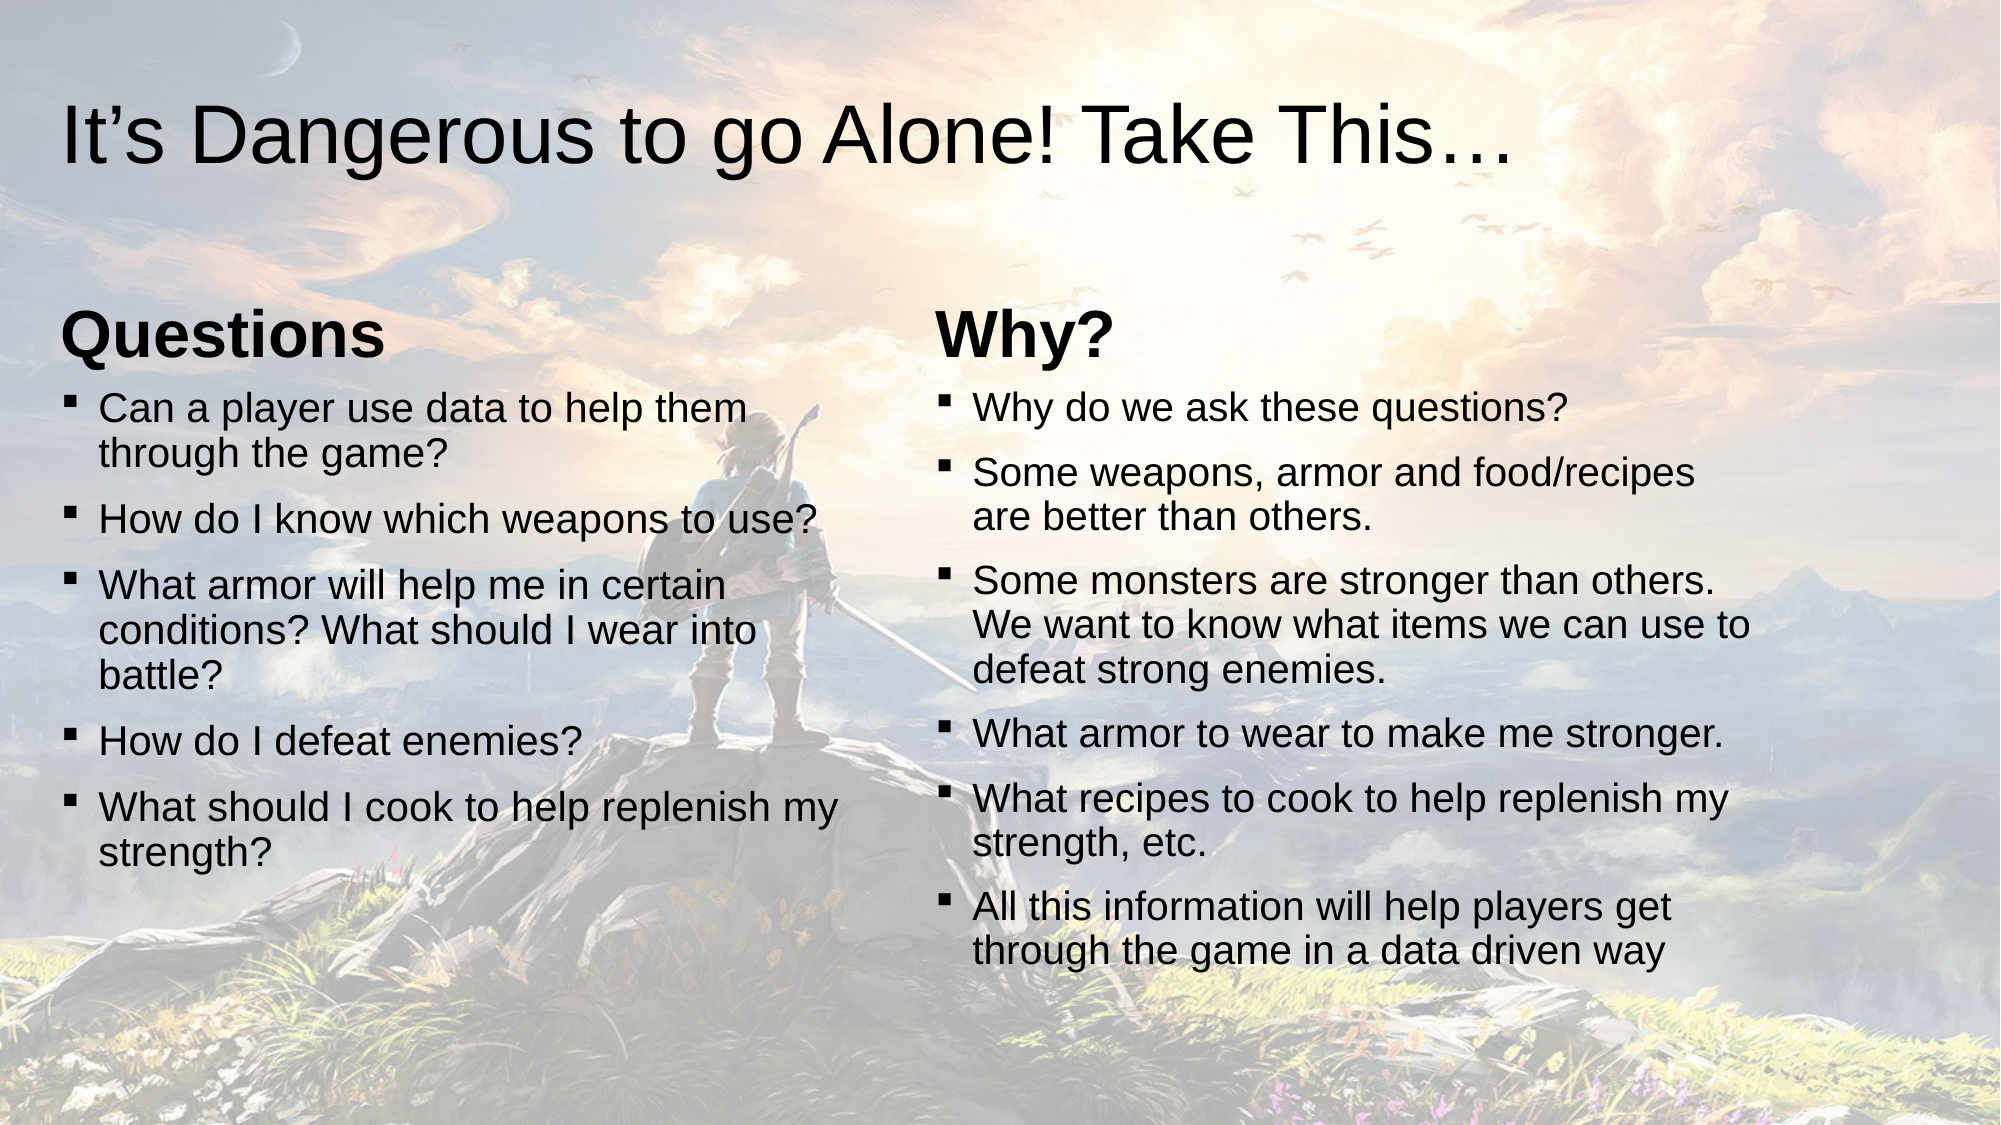

# It’s Dangerous to go Alone! Take This…
Questions
Why?
Can a player use data to help them through the game?
How do I know which weapons to use?
What armor will help me in certain conditions? What should I wear into battle?
How do I defeat enemies?
What should I cook to help replenish my strength?
Why do we ask these questions?
Some weapons, armor and food/recipes are better than others.
Some monsters are stronger than others. We want to know what items we can use to defeat strong enemies.
What armor to wear to make me stronger.
What recipes to cook to help replenish my strength, etc.
All this information will help players get through the game in a data driven way